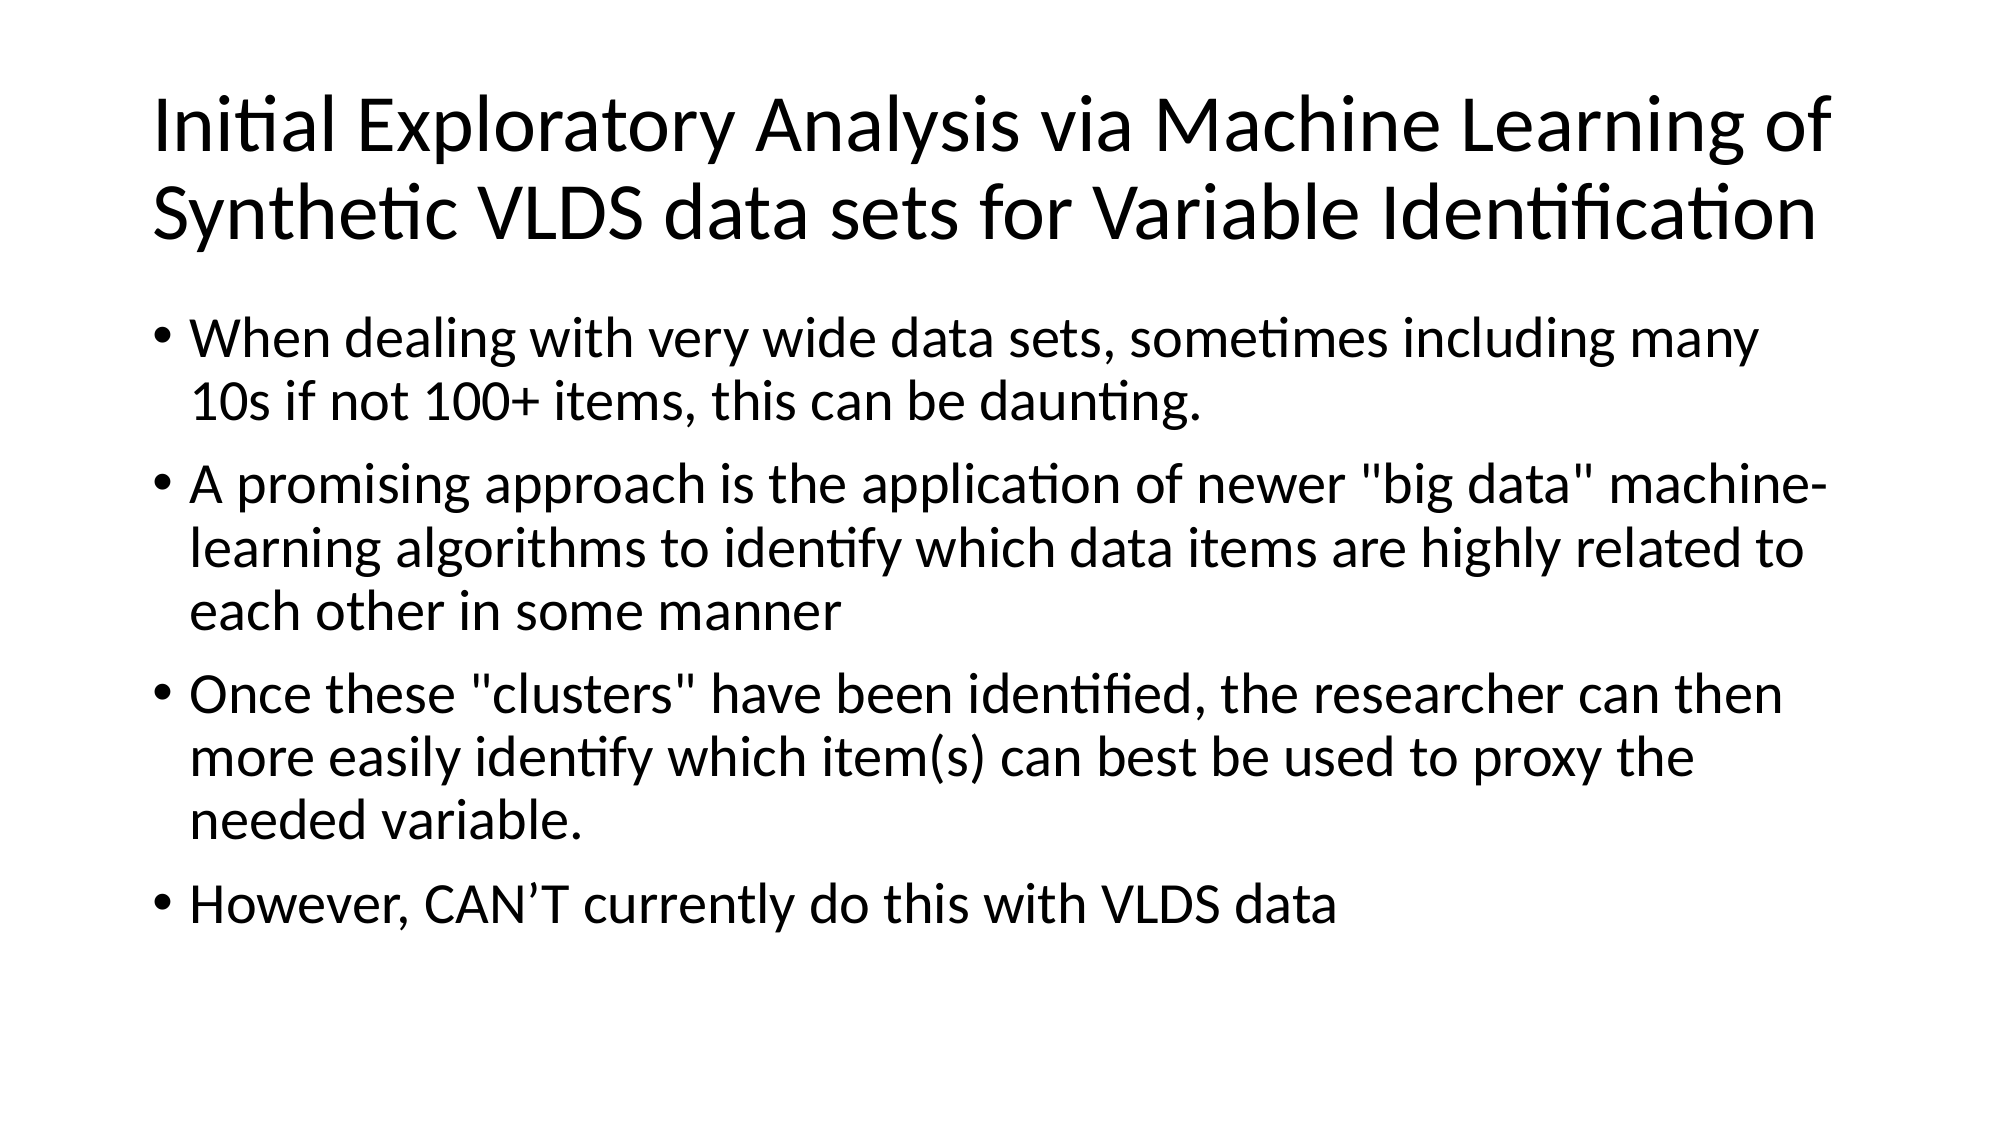

# Initial Exploratory Analysis via Machine Learning of Synthetic VLDS data sets for Variable Identification
When dealing with very wide data sets, sometimes including many 10s if not 100+ items, this can be daunting.
A promising approach is the application of newer "big data" machine-learning algorithms to identify which data items are highly related to each other in some manner
Once these "clusters" have been identified, the researcher can then more easily identify which item(s) can best be used to proxy the needed variable.
However, CAN’T currently do this with VLDS data